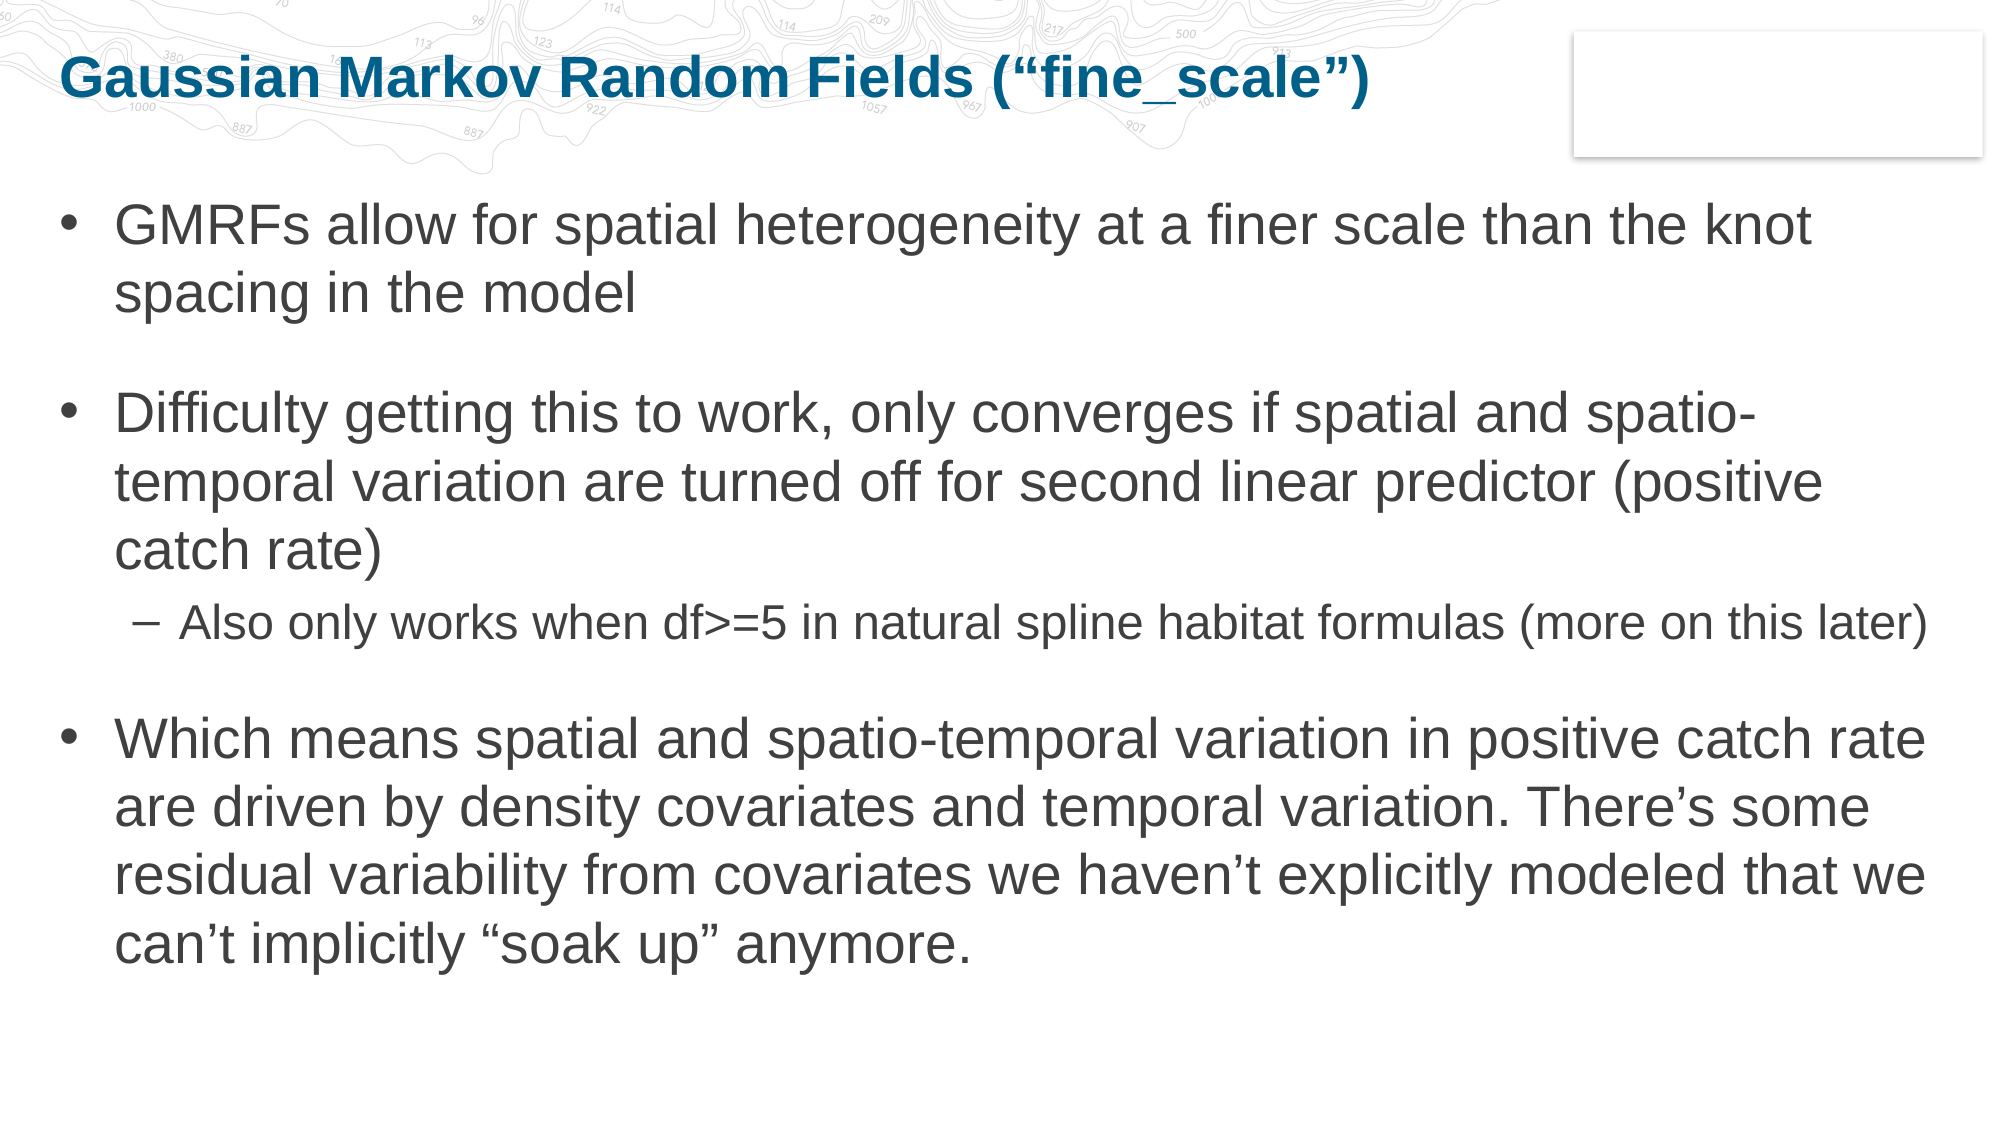

# Gaussian Markov Random Fields (“fine_scale”)

GMRFs allow for spatial heterogeneity at a finer scale than the knot spacing in the model

Difficulty getting this to work, only converges if spatial and spatio-temporal variation are turned off for second linear predictor (positive catch rate)
Also only works when df>=5 in natural spline habitat formulas (more on this later)

Which means spatial and spatio-temporal variation in positive catch rate are driven by density covariates and temporal variation. There’s some residual variability from covariates we haven’t explicitly modeled that we can’t implicitly “soak up” anymore.